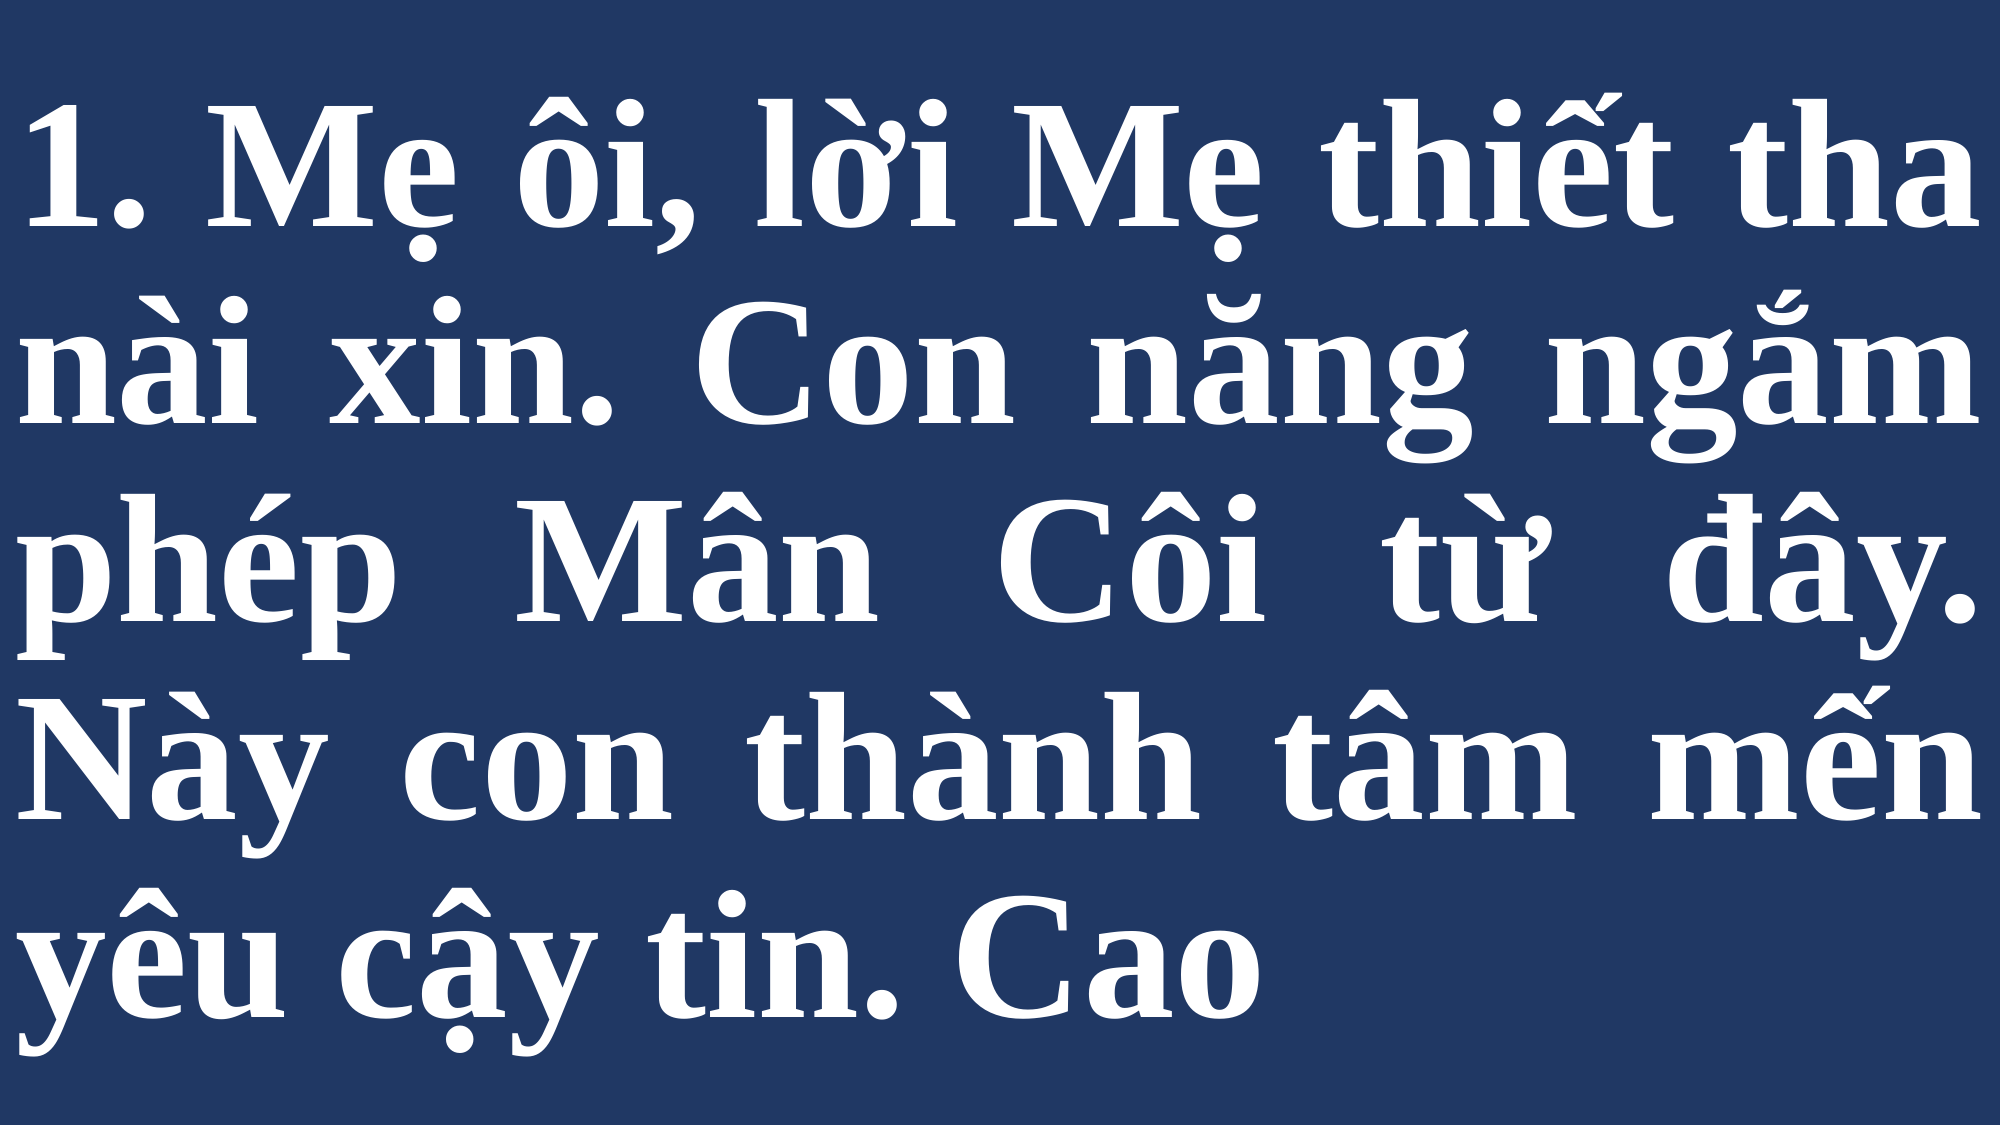

# 1. Mẹ ôi, lời Mẹ thiết tha nài xin. Con năng ngắm phép Mân Côi từ đây. Này con thành tâm mến yêu cậy tin. Cao